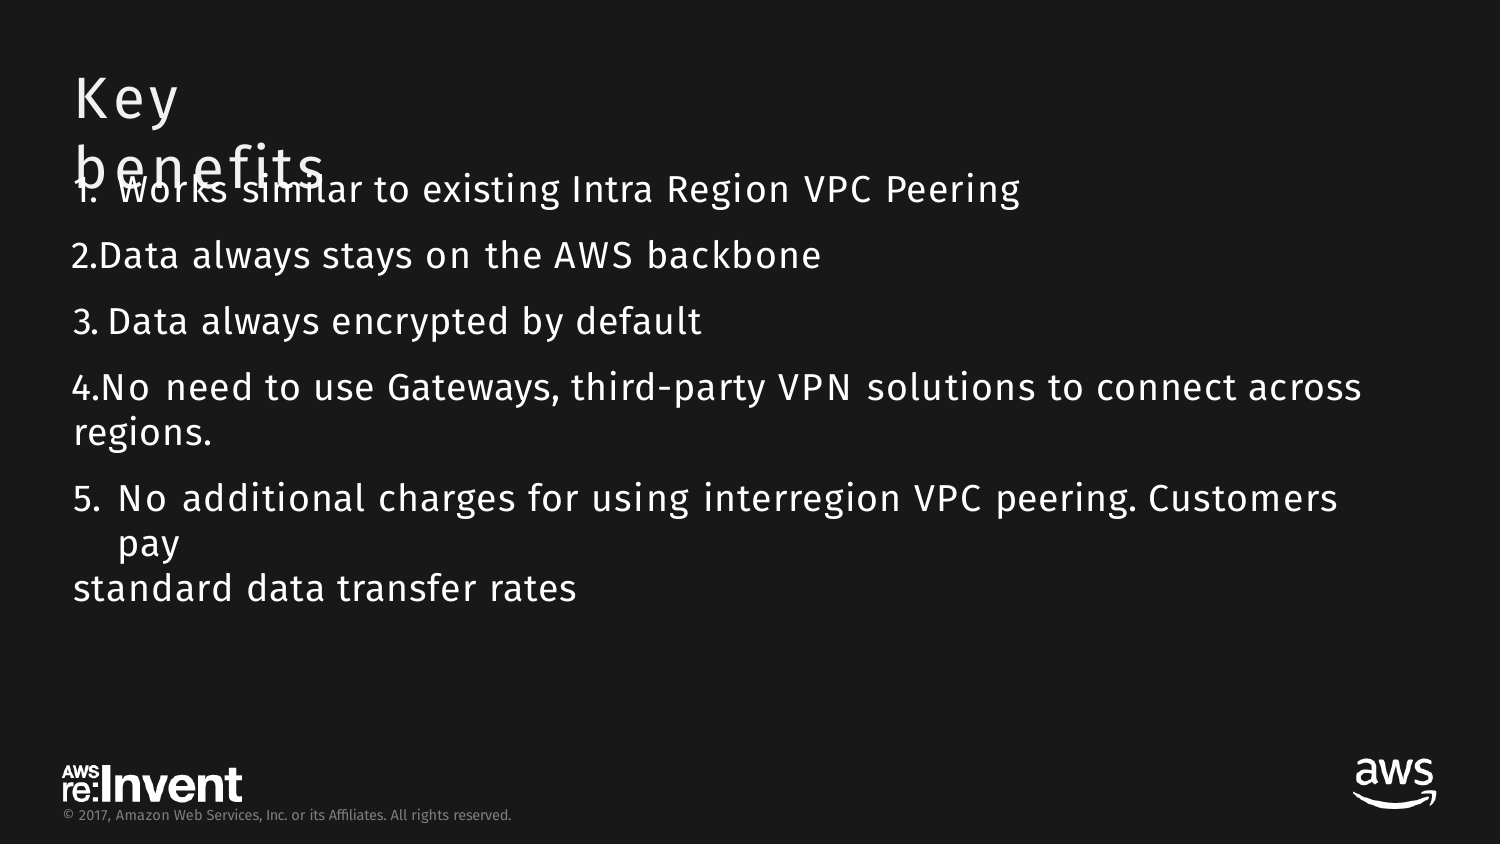

# Key	benefits
Works similar to existing Intra Region VPC Peering
Data always stays on the AWS backbone  3. Data always encrypted by default
No need to use Gateways, third-party VPN solutions to connect across  regions.
No additional charges for using interregion VPC peering. Customers pay
standard data transfer rates
© 2017, Amazon Web Services, Inc. or its Affiliates. All rights reserved.